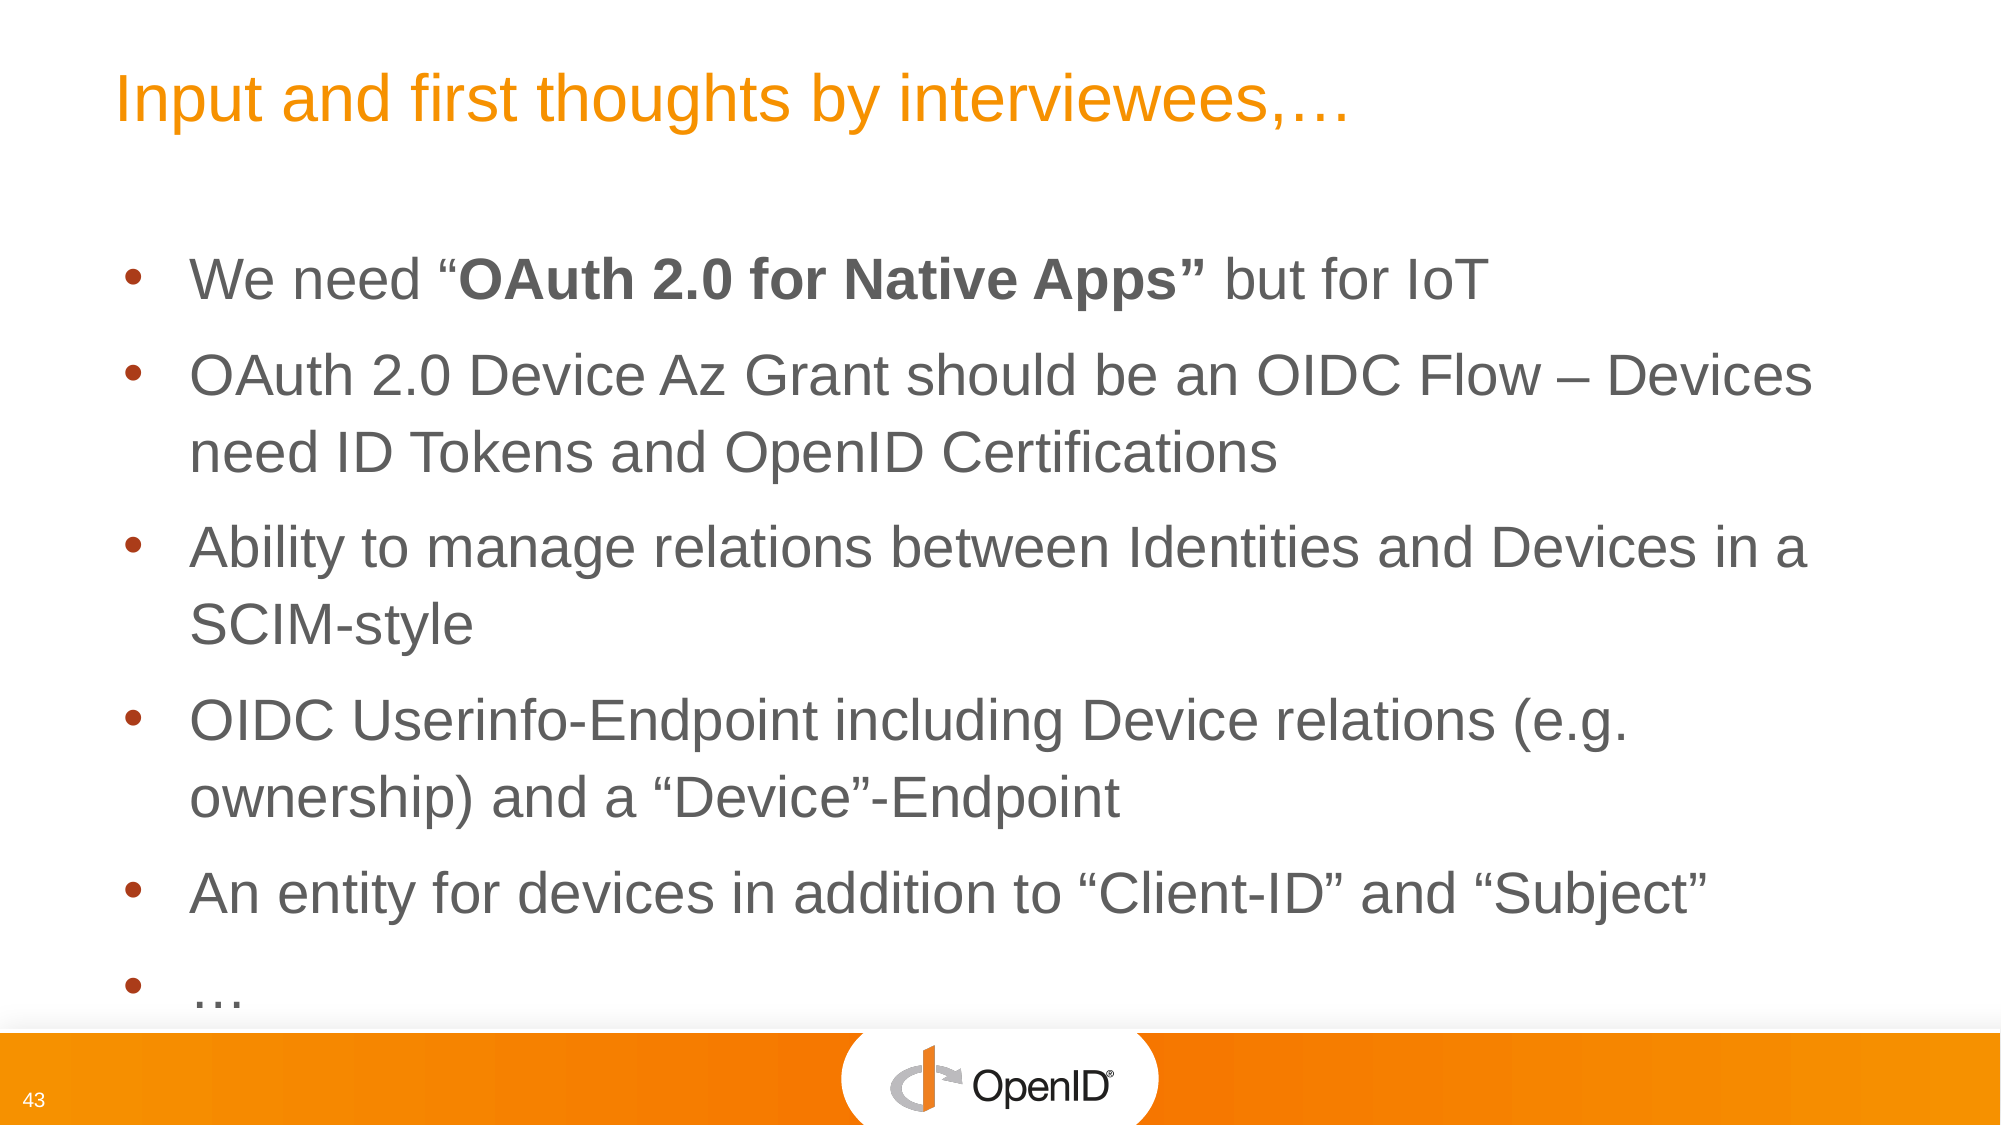

# Input and first thoughts by interviewees,…
We need “OAuth 2.0 for Native Apps” but for IoT
OAuth 2.0 Device Az Grant should be an OIDC Flow – Devices need ID Tokens and OpenID Certifications
Ability to manage relations between Identities and Devices in a SCIM-style
OIDC Userinfo-Endpoint including Device relations (e.g. ownership) and a “Device”-Endpoint
An entity for devices in addition to “Client-ID” and “Subject”
…